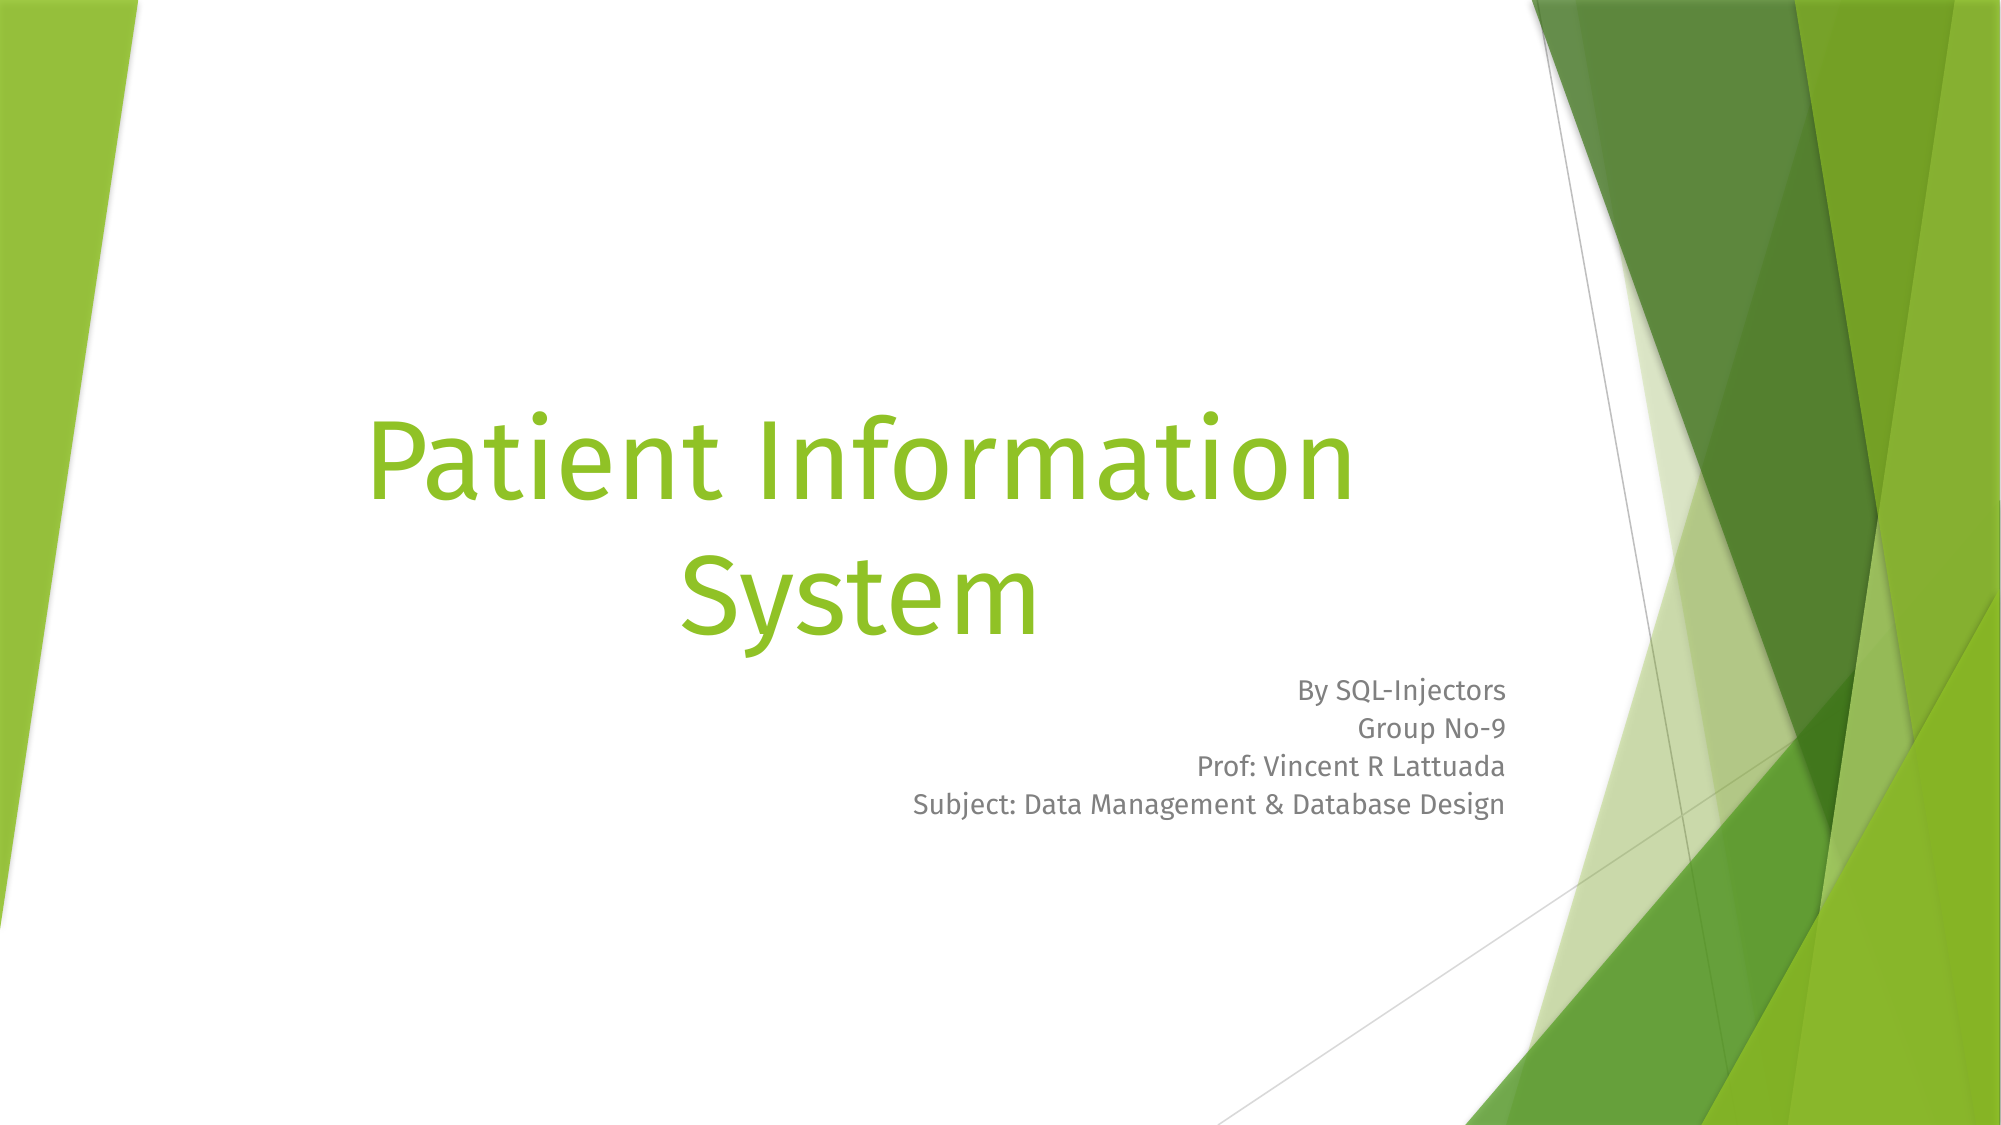

# Patient Information System
By SQL-Injectors
Group No-9
Prof: Vincent R Lattuada
Subject: Data Management & Database Design